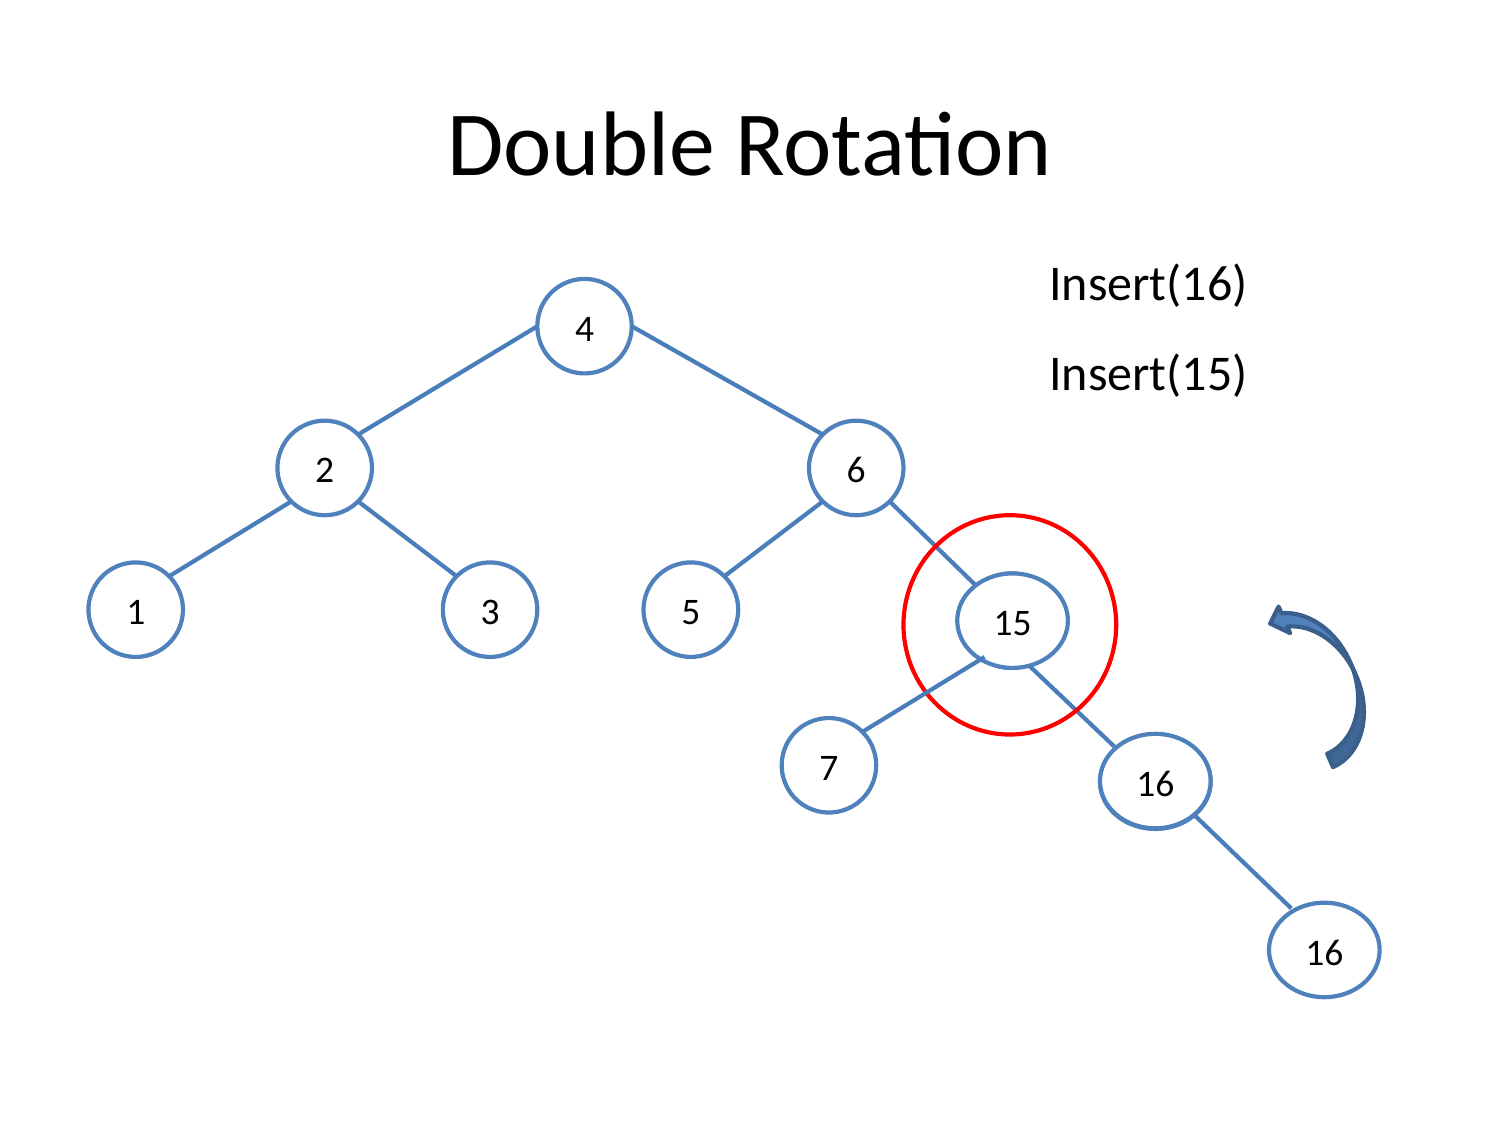

# Double Rotation
Insert(16)
4
Insert(15)
2
6

1
3
5
15
7

7
16
15
16